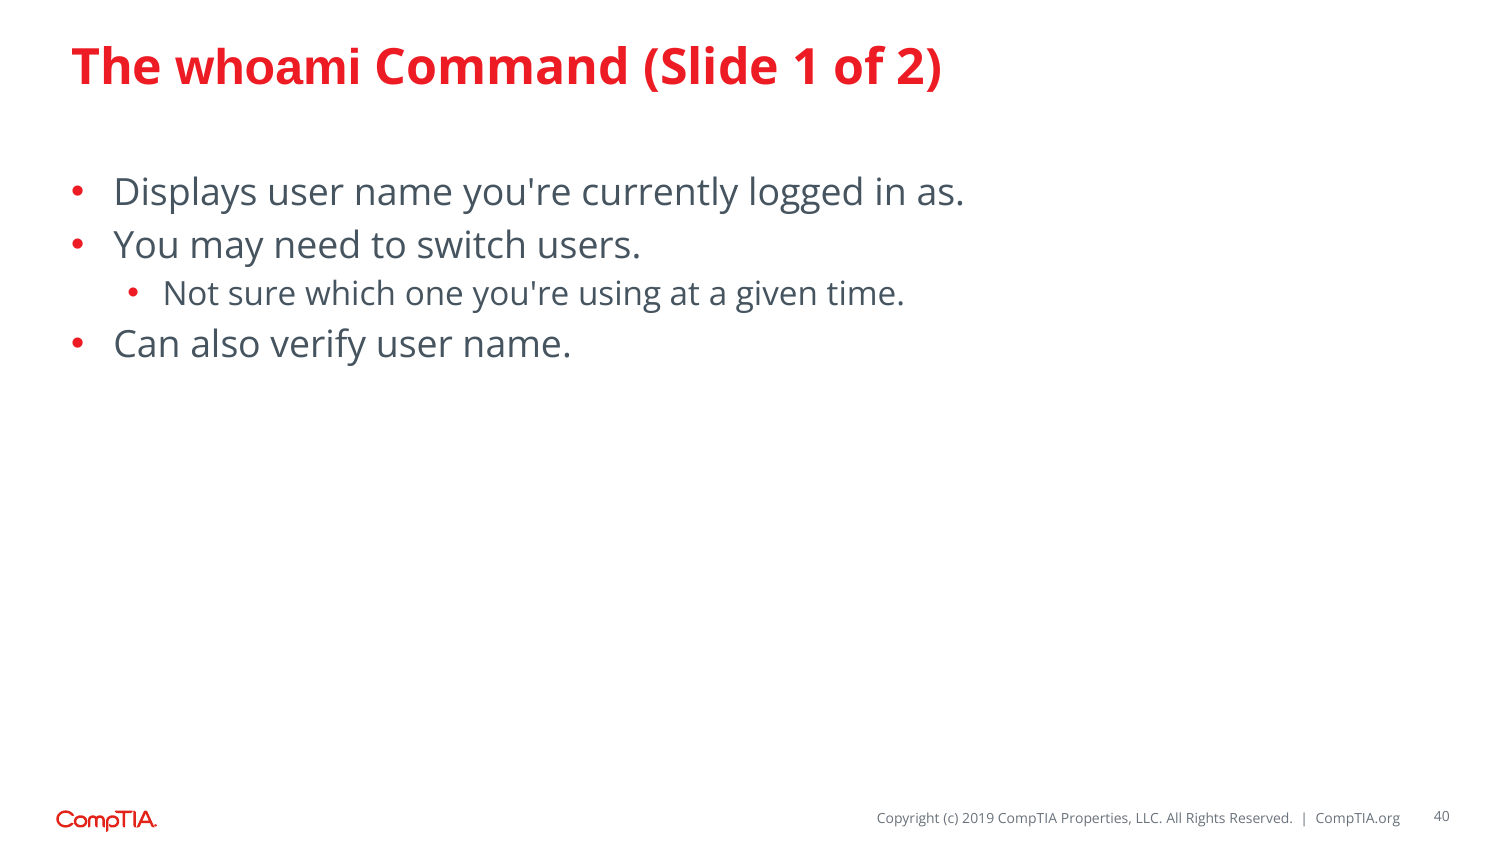

# The whoami Command (Slide 1 of 2)
Displays user name you're currently logged in as.
You may need to switch users.
Not sure which one you're using at a given time.
Can also verify user name.
40